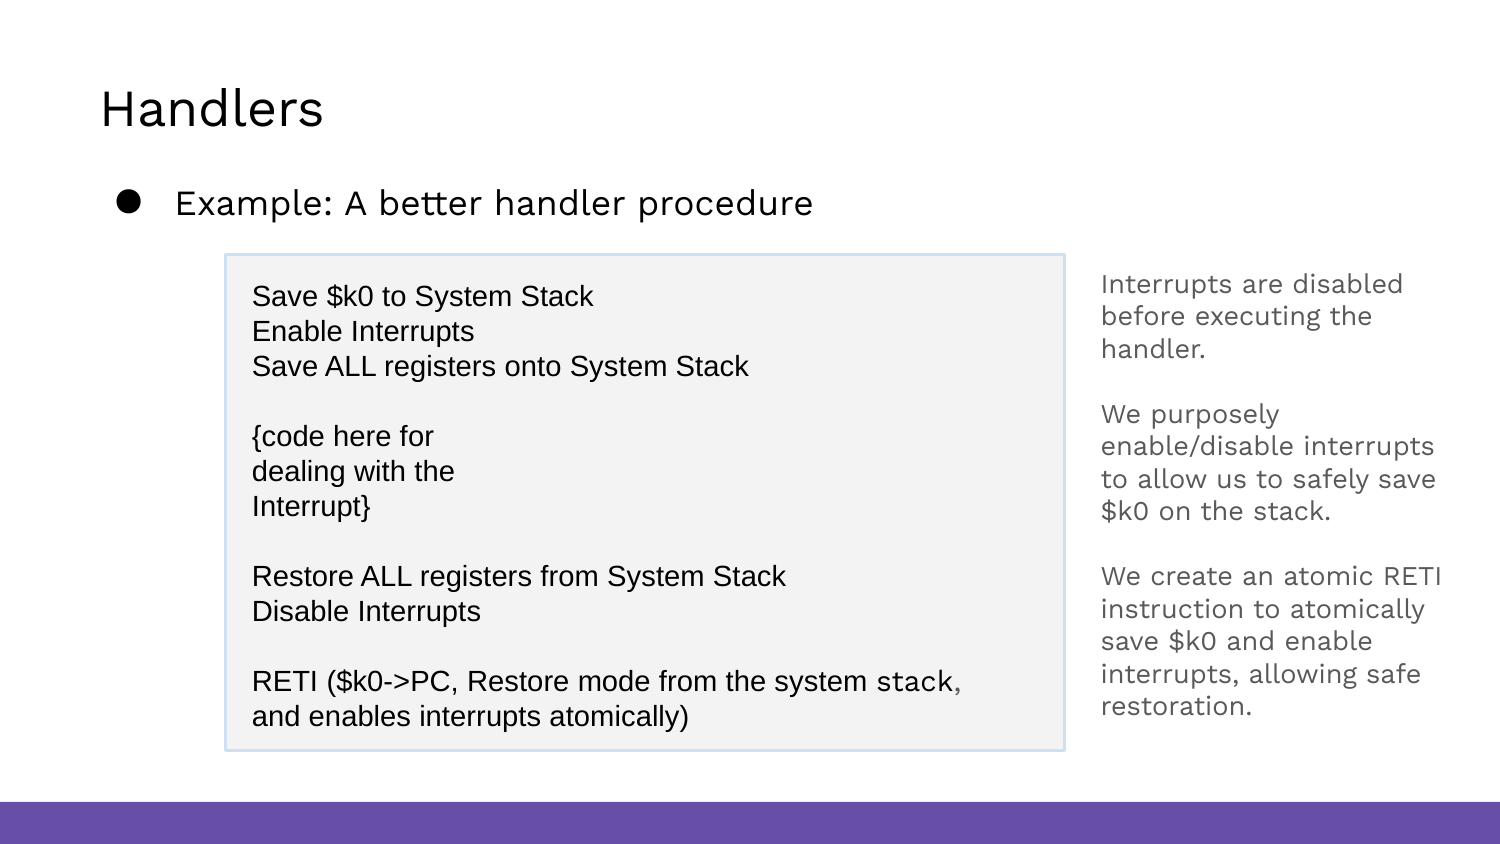

# Handlers
Example: A better handler procedure

Interrupts are disabled before executing the handler.

We purposely enable/disable interrupts to allow us to safely save $k0 on the stack.

We create an atomic RETI instruction to atomically save $k0 and enable interrupts, allowing safe restoration.

Save $k0 to System Stack
Enable Interrupts
Save ALL registers onto System Stack

{code here for
dealing with the
Interrupt}

Restore ALL registers from System Stack
Disable Interrupts

RETI ($k0->PC, Restore mode from the system stack, and enables interrupts atomically)